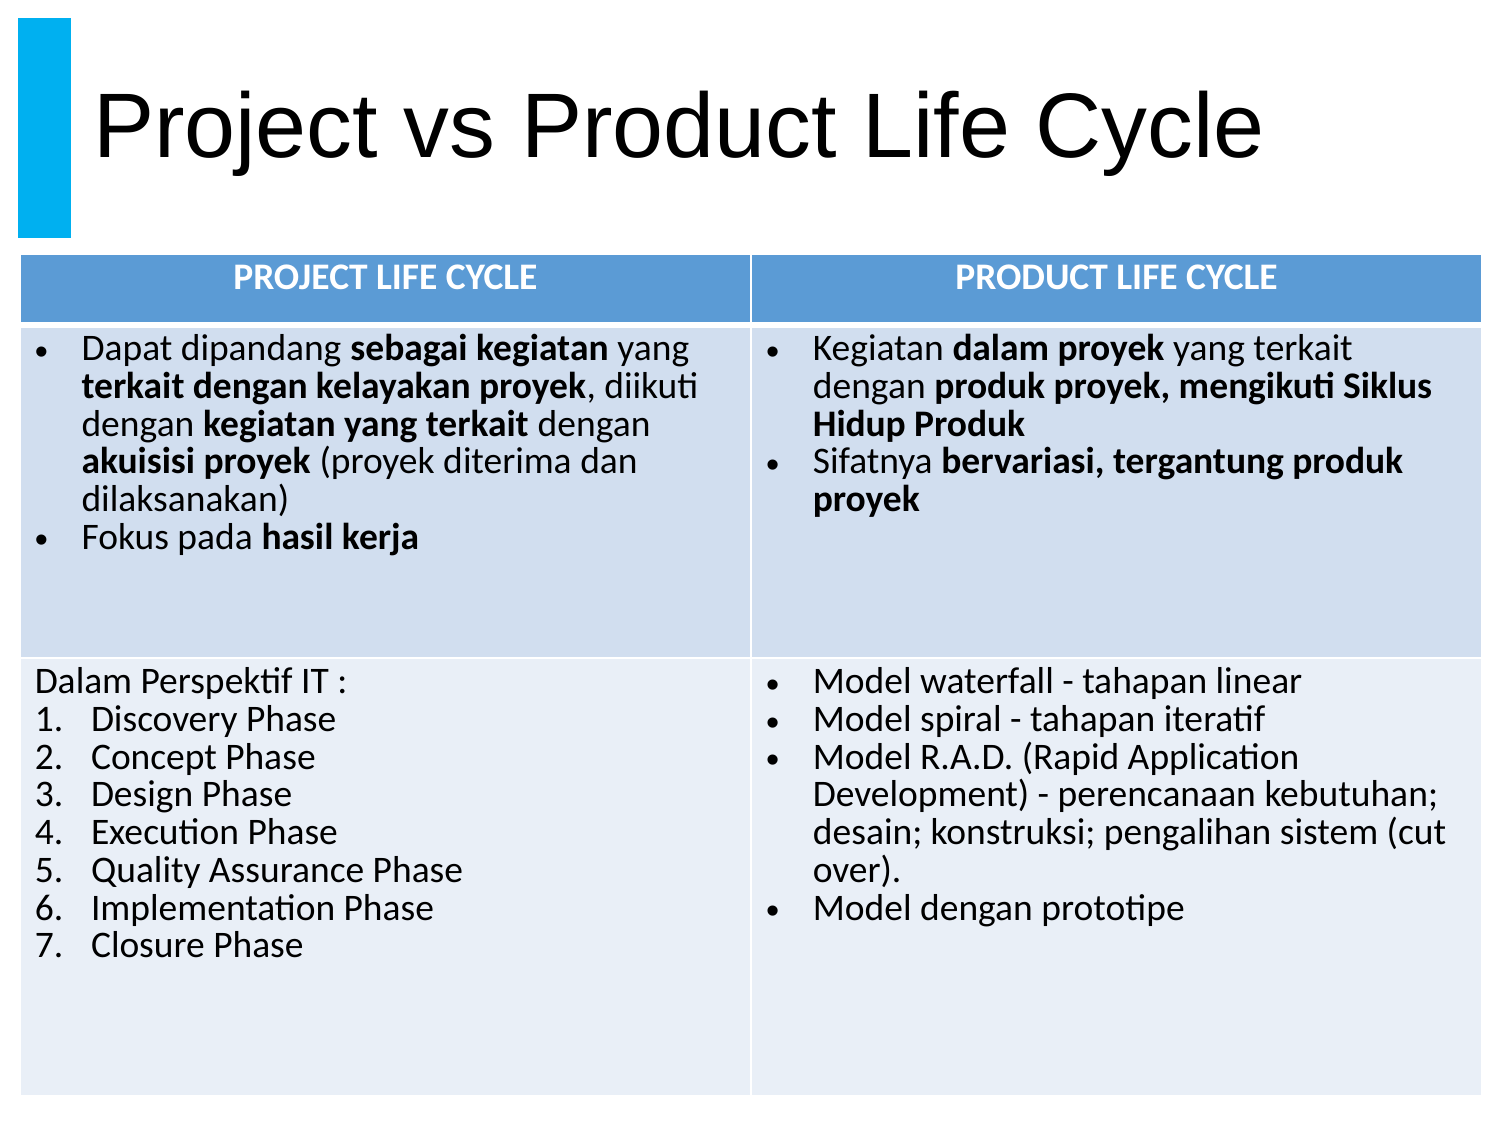

# Project vs Product Life Cycle
| PROJECT LIFE CYCLE | PRODUCT LIFE CYCLE |
| --- | --- |
| Dapat dipandang sebagai kegiatan yang terkait dengan kelayakan proyek, diikuti dengan kegiatan yang terkait dengan akuisisi proyek (proyek diterima dan dilaksanakan) Fokus pada hasil kerja | Kegiatan dalam proyek yang terkait dengan produk proyek, mengikuti Siklus Hidup Produk Sifatnya bervariasi, tergantung produk proyek |
| Dalam Perspektif IT : Discovery Phase Concept Phase Design Phase Execution Phase Quality Assurance Phase Implementation Phase Closure Phase | Model waterfall - tahapan linear Model spiral - tahapan iteratif Model R.A.D. (Rapid Application Development) - perencanaan kebutuhan; desain; konstruksi; pengalihan sistem (cut over). Model dengan prototipe |